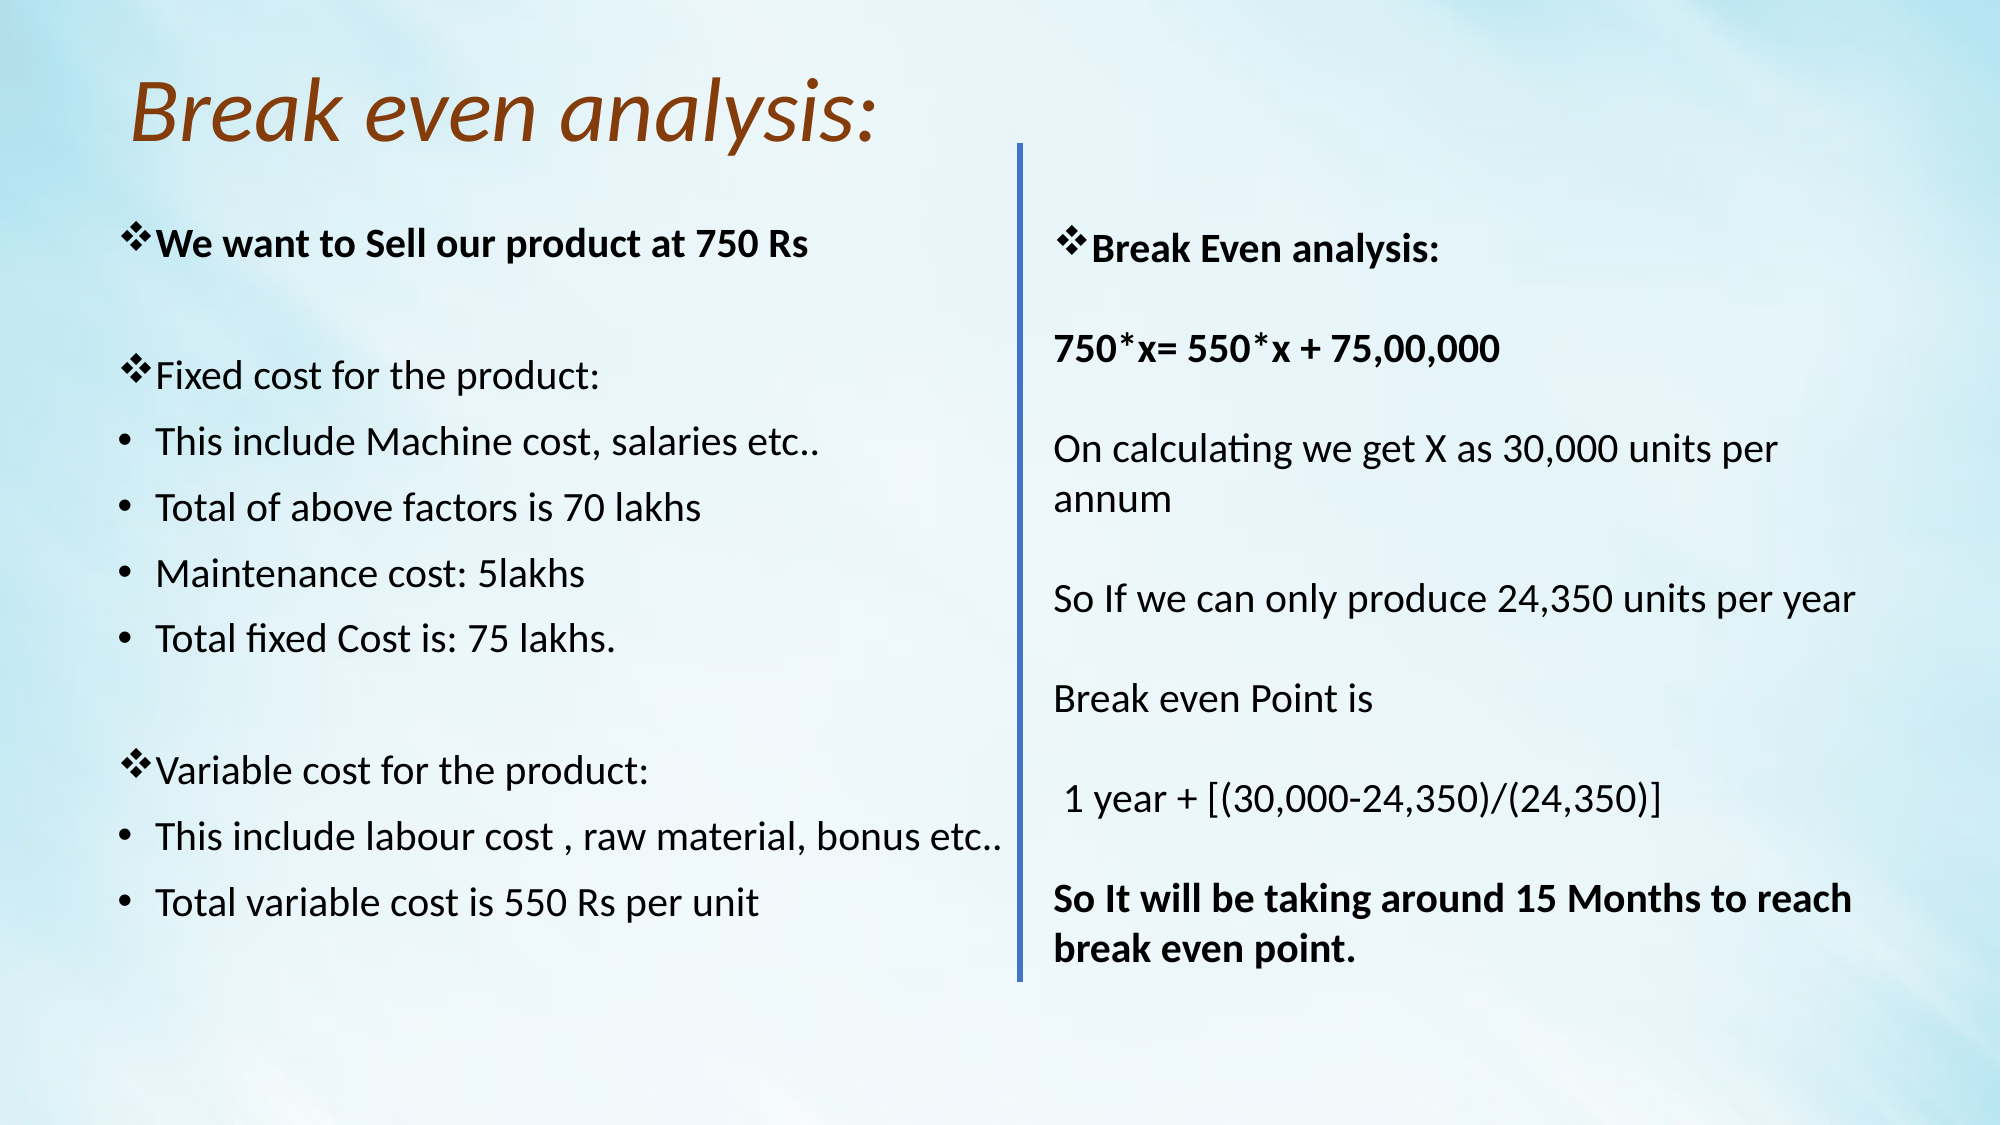

# Break even analysis:
Break Even analysis:

750*x= 550*x + 75,00,000

On calculating we get X as 30,000 units per annum

So If we can only produce 24,350 units per year

Break even Point is

 1 year + [(30,000-24,350)/(24,350)]

So It will be taking around 15 Months to reach break even point.
We want to Sell our product at 750 Rs

Fixed cost for the product:
This include Machine cost, salaries etc..
Total of above factors is 70 lakhs
Maintenance cost: 5lakhs
Total fixed Cost is: 75 lakhs.

Variable cost for the product:
This include labour cost , raw material, bonus etc..
Total variable cost is 550 Rs per unit